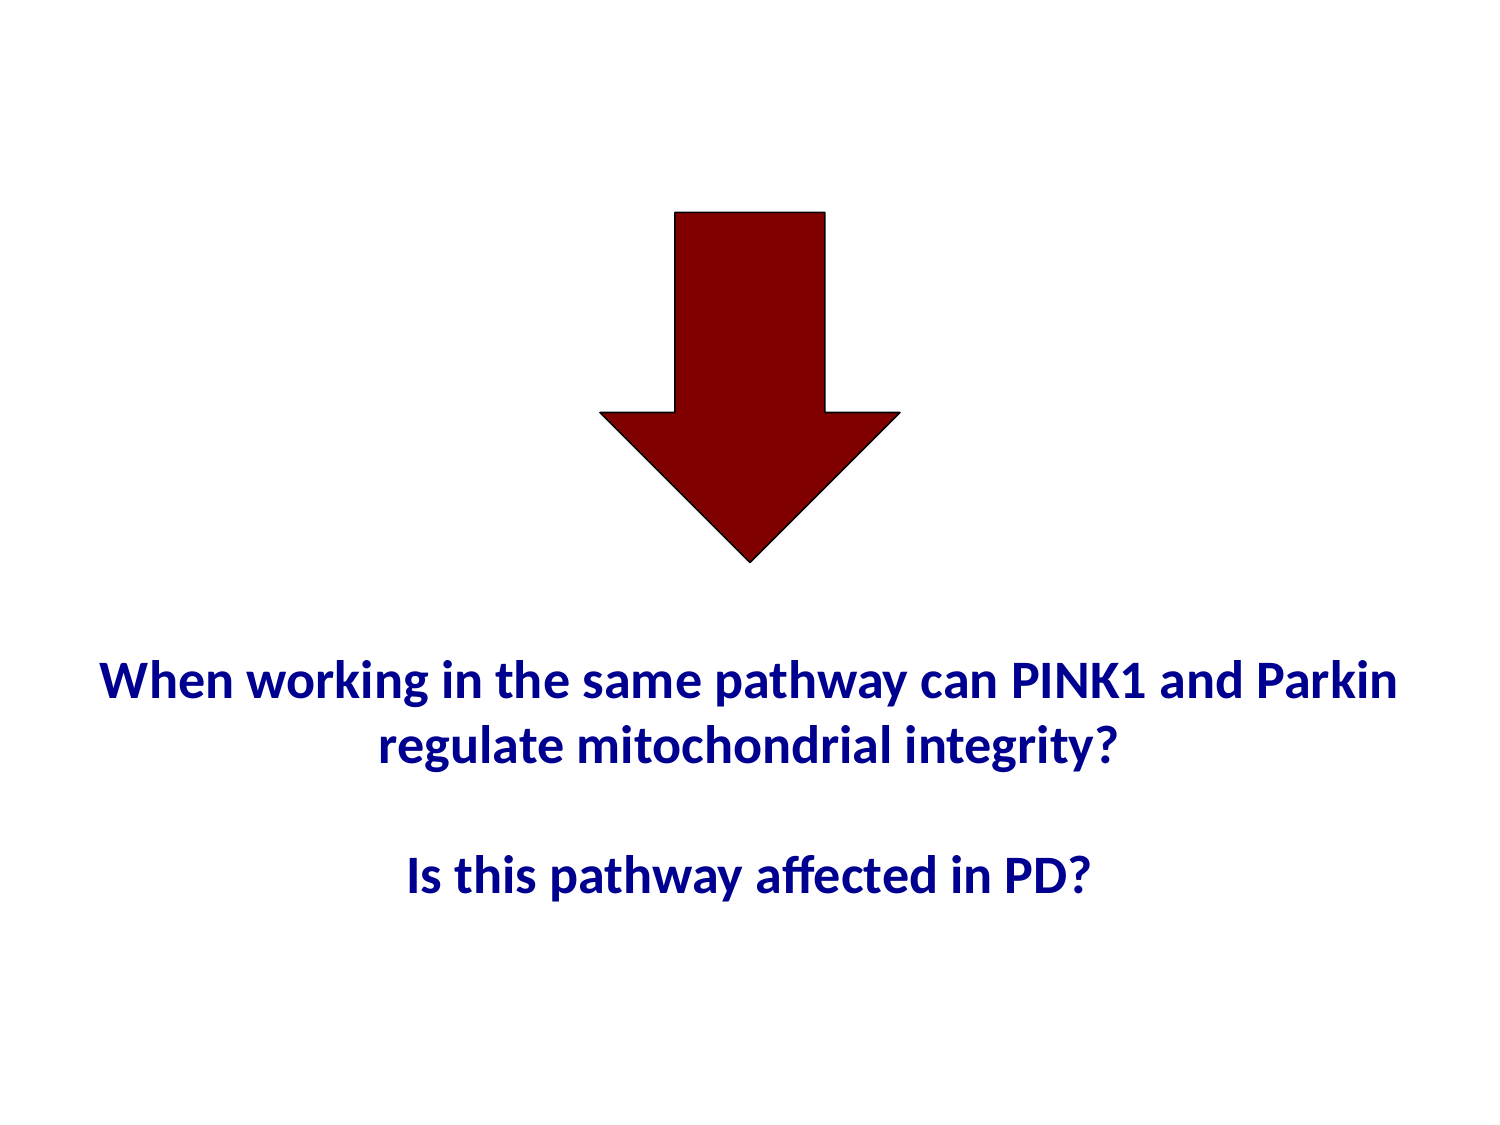

When working in the same pathway can PINK1 and Parkin regulate mitochondrial integrity?

Is this pathway affected in PD?